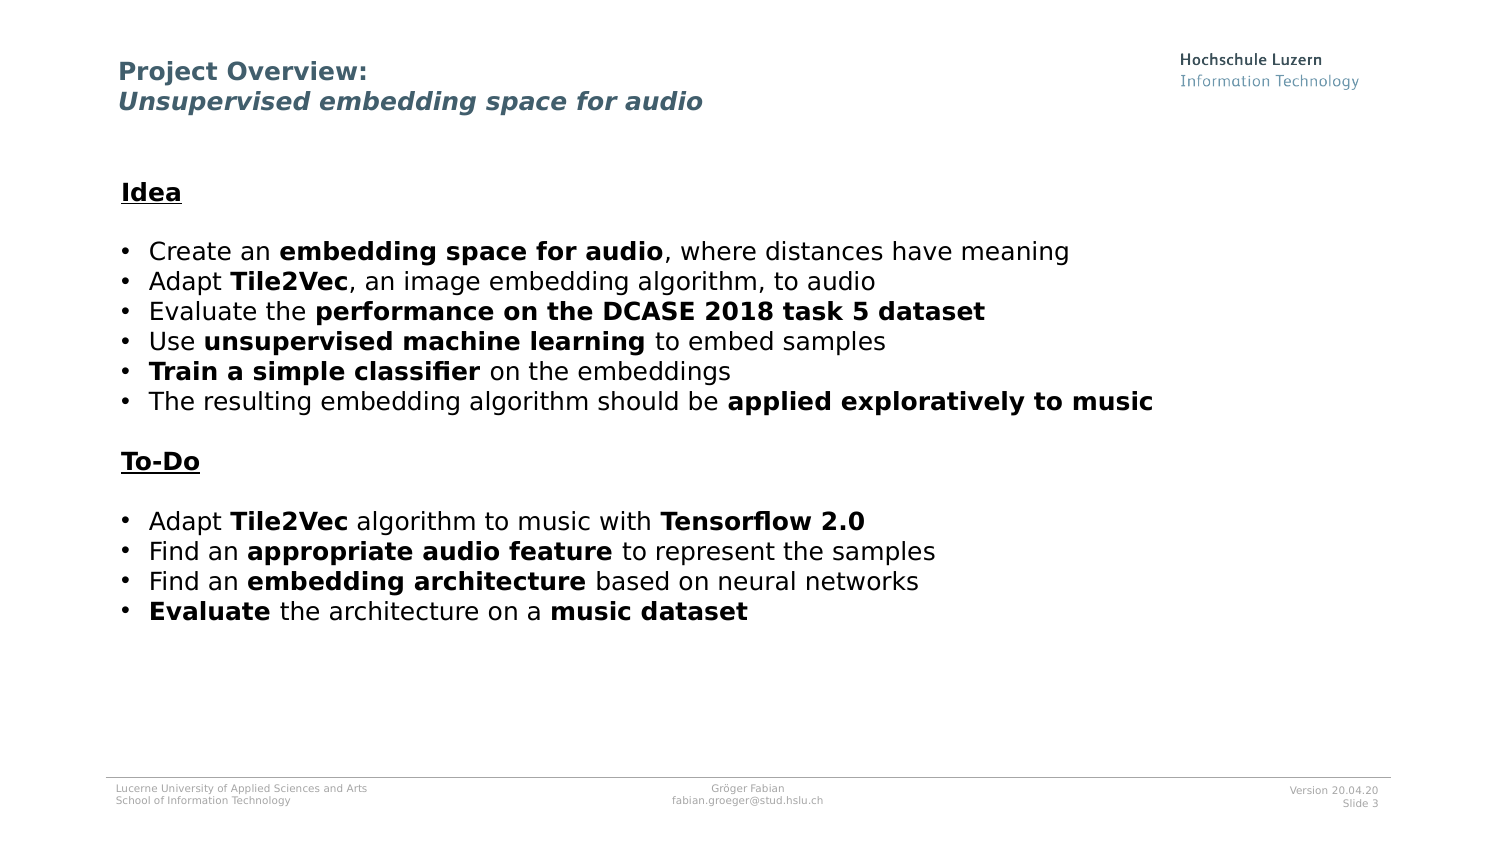

# Project Overview: Unsupervised embedding space for audio
Idea

Create an embedding space for audio, where distances have meaning
Adapt Tile2Vec, an image embedding algorithm, to audio
Evaluate the performance on the DCASE 2018 task 5 dataset
Use unsupervised machine learning to embed samples
Train a simple classifier on the embeddings
The resulting embedding algorithm should be applied exploratively to music

To-Do

Adapt Tile2Vec algorithm to music with Tensorflow 2.0
Find an appropriate audio feature to represent the samples
Find an embedding architecture based on neural networks
Evaluate the architecture on a music dataset